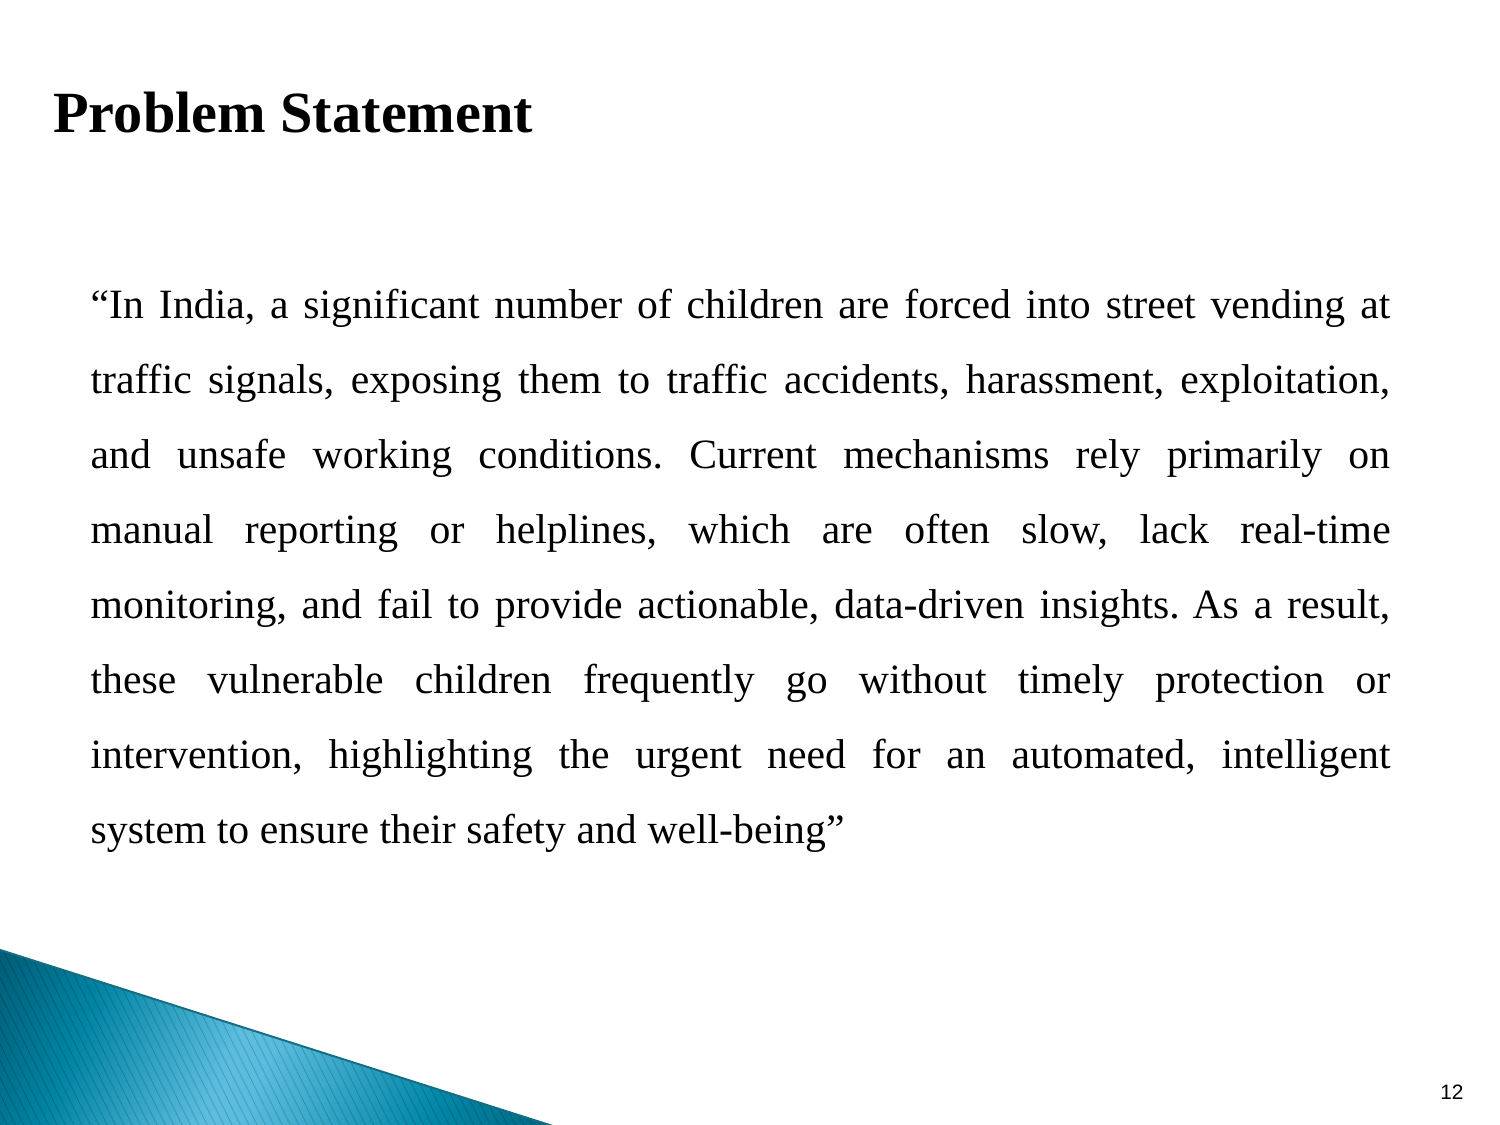

Problem Statement
# “In India, a significant number of children are forced into street vending at traffic signals, exposing them to traffic accidents, harassment, exploitation, and unsafe working conditions. Current mechanisms rely primarily on manual reporting or helplines, which are often slow, lack real-time monitoring, and fail to provide actionable, data-driven insights. As a result, these vulnerable children frequently go without timely protection or intervention, highlighting the urgent need for an automated, intelligent system to ensure their safety and well-being”

12